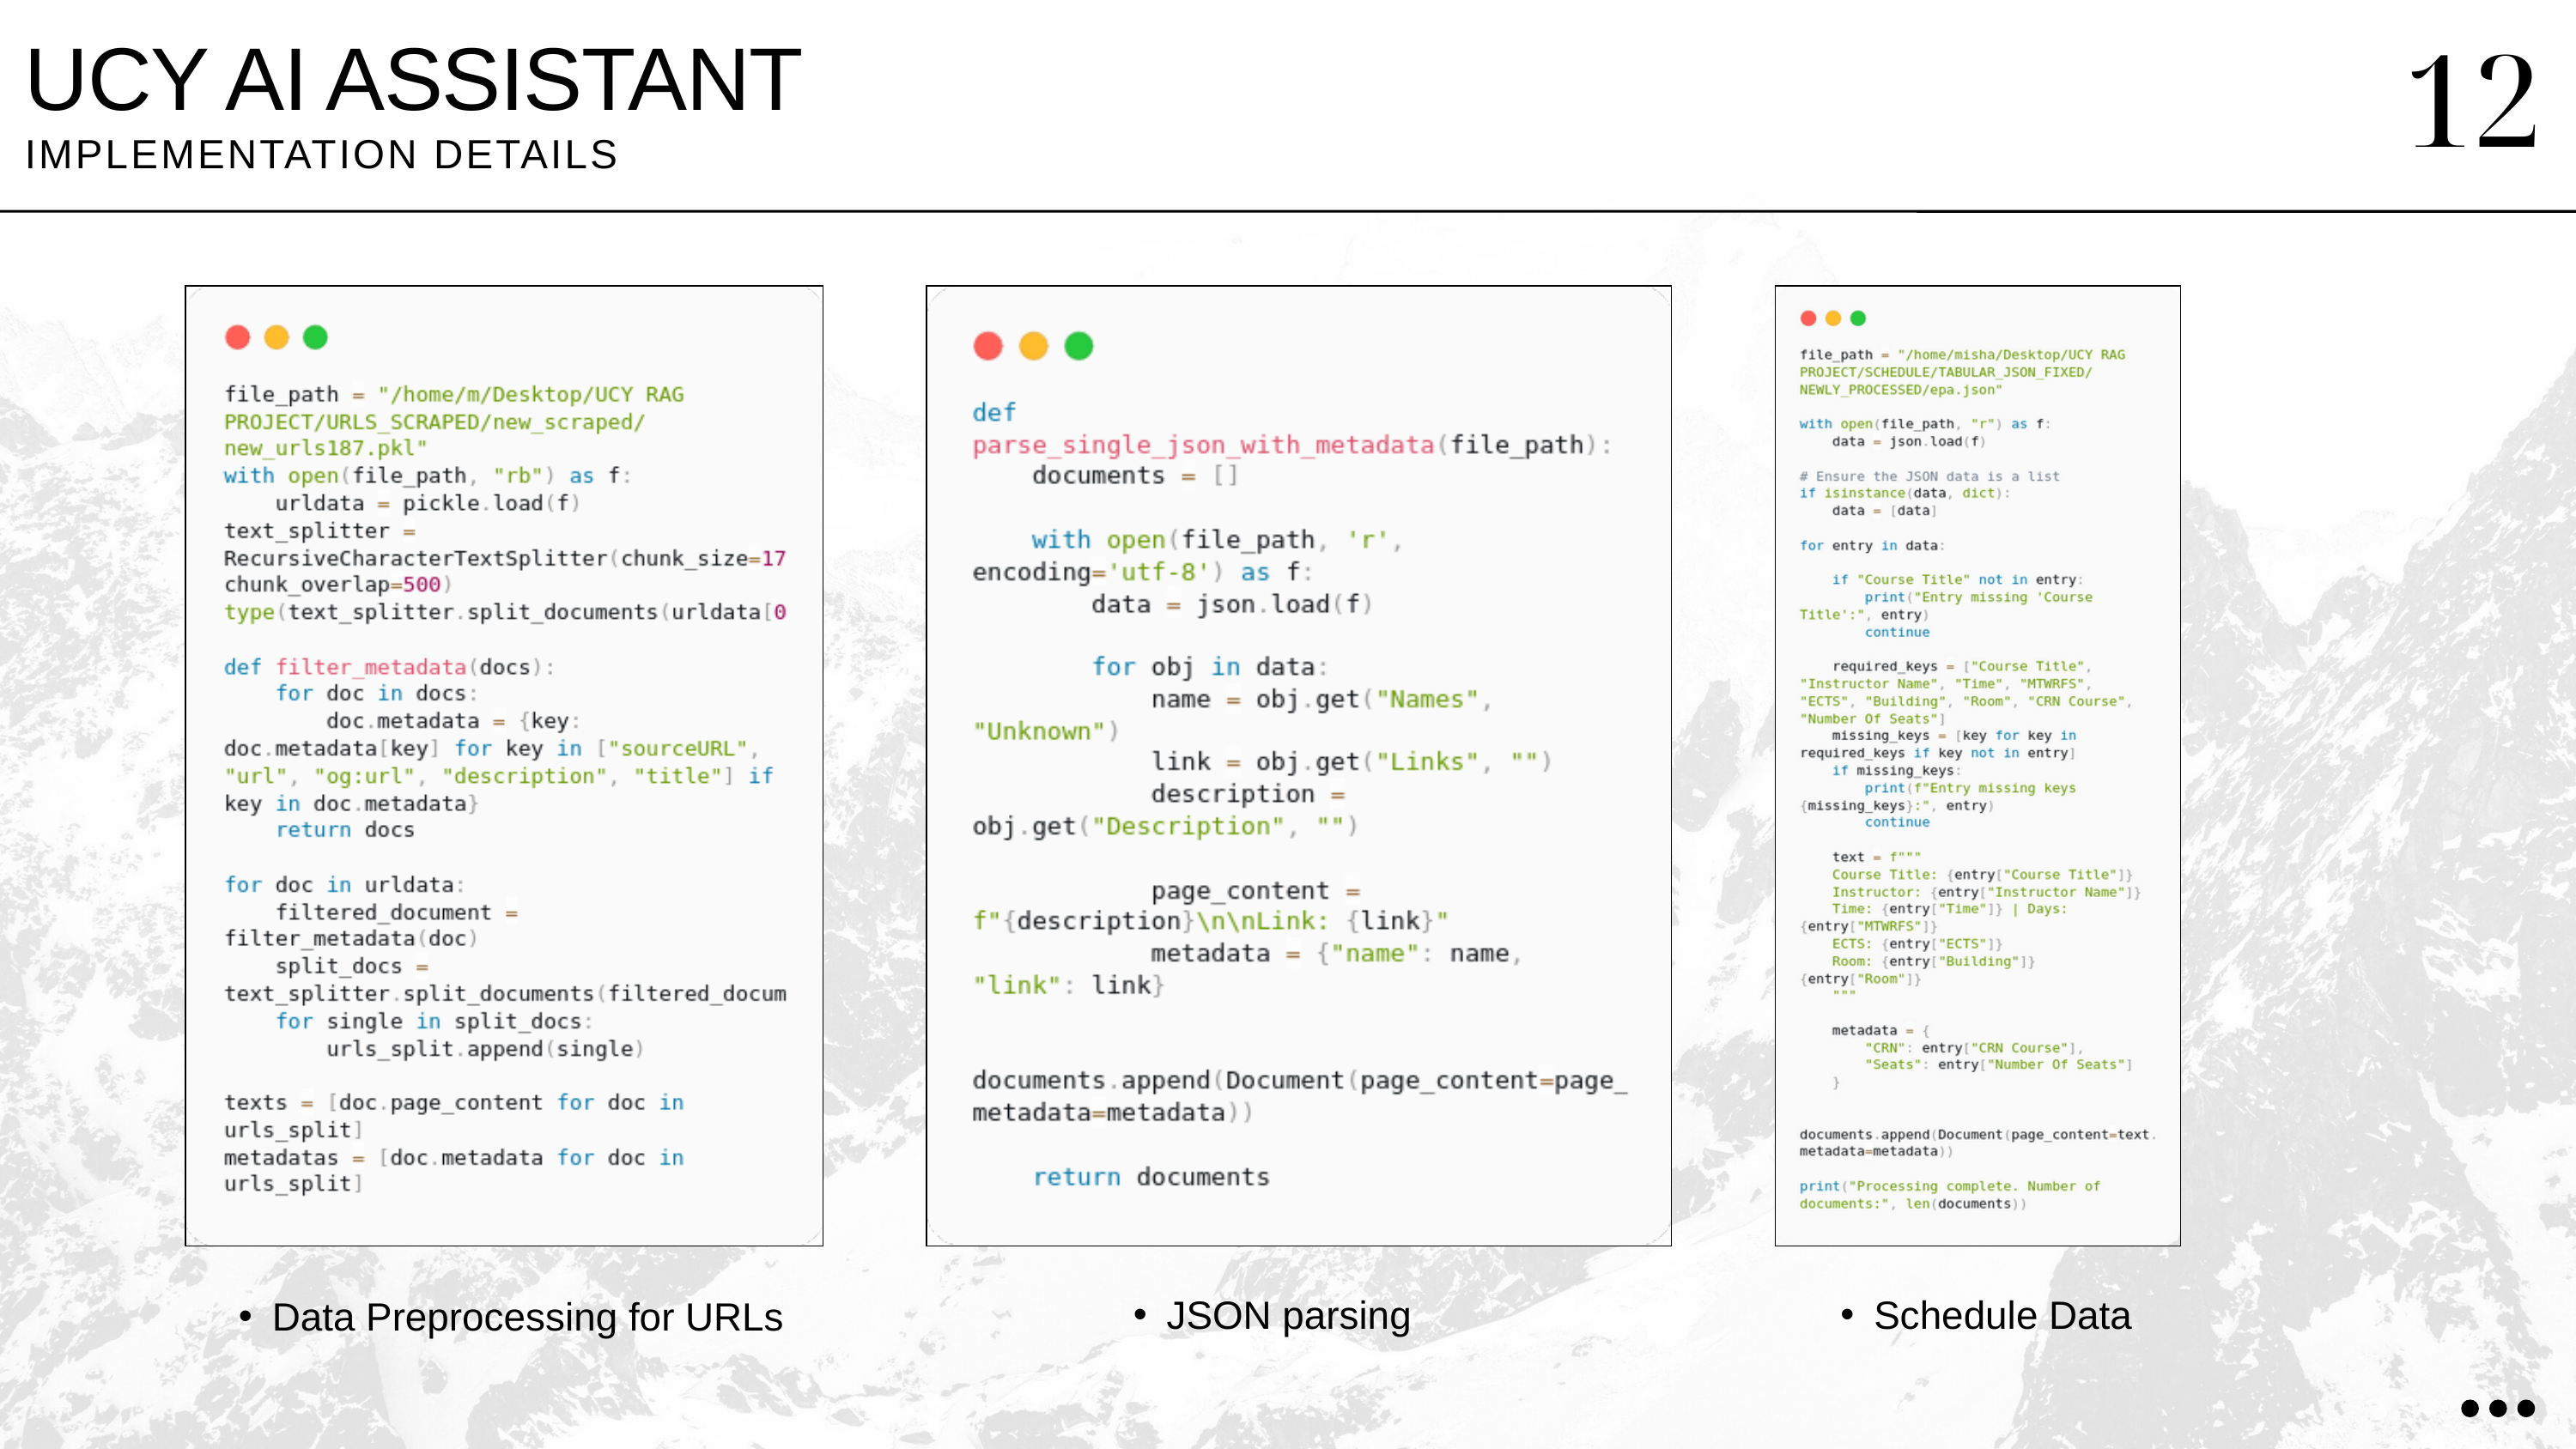

UCY AI ASSISTANT
12
IMPLEMENTATION DETAILS

JSON parsing
Schedule Data
Data Preprocessing for URLs